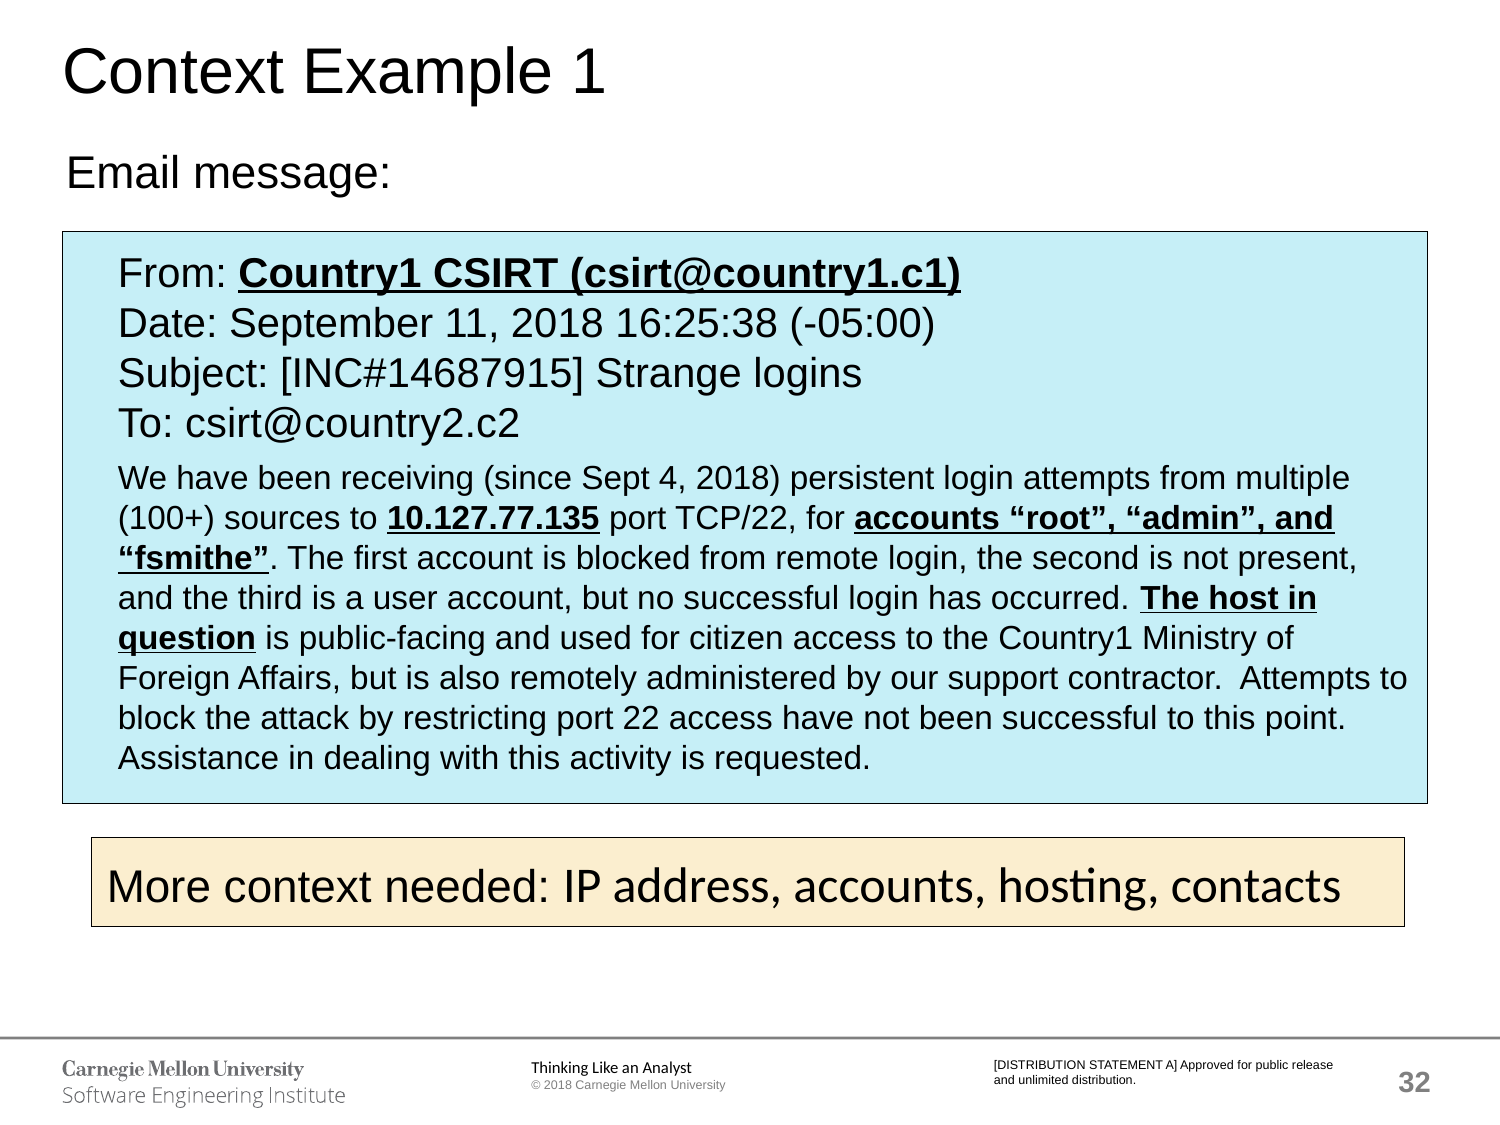

# Context Example 1
Email message:
From: Country1 CSIRT (csirt@country1.c1)
Date: September 11, 2018 16:25:38 (-05:00)
Subject: [INC#14687915] Strange logins
To: csirt@country2.c2
We have been receiving (since Sept 4, 2018) persistent login attempts from multiple (100+) sources to 10.127.77.135 port TCP/22, for accounts “root”, “admin”, and “fsmithe”. The first account is blocked from remote login, the second is not present, and the third is a user account, but no successful login has occurred. The host in question is public-facing and used for citizen access to the Country1 Ministry of Foreign Affairs, but is also remotely administered by our support contractor.  Attempts to block the attack by restricting port 22 access have not been successful to this point. Assistance in dealing with this activity is requested.

More context needed: IP address, accounts, hosting, contacts